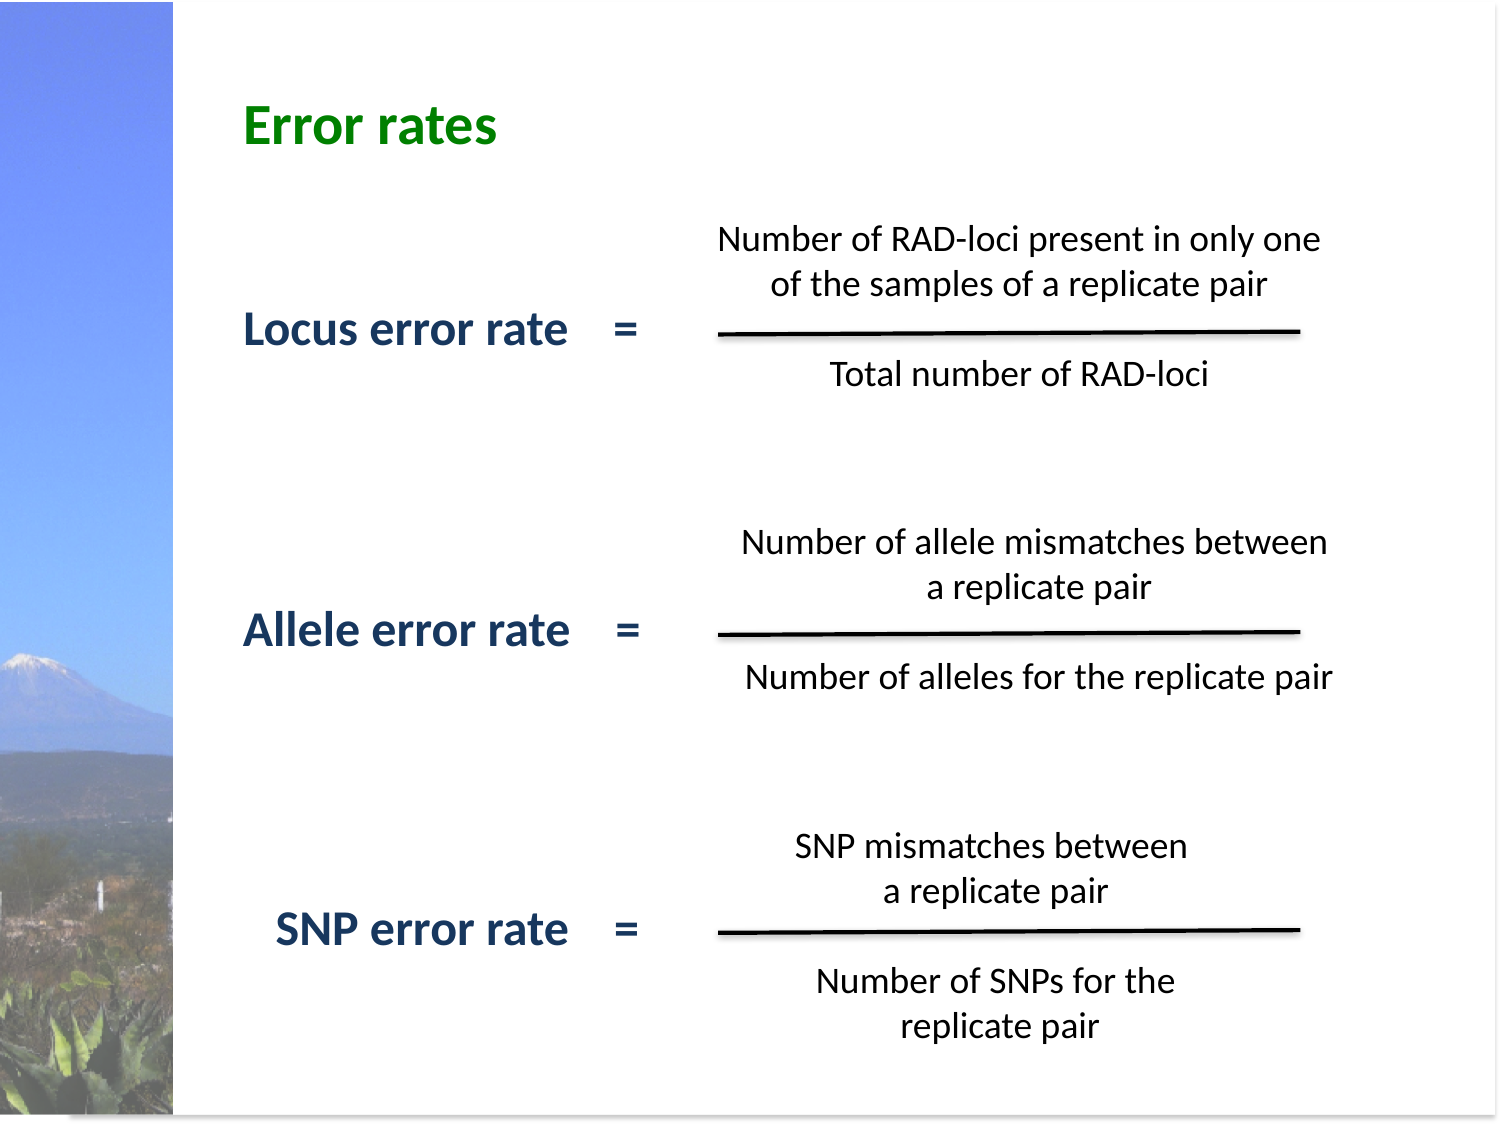

Error rates
Number of RAD-loci present in only one of the samples of a replicate pair

Total number of RAD-loci

Locus error rate    =
Number of allele mismatches between
a replicate pair

Number of alleles for the replicate pair

Allele error rate    =

SNP mismatches between
a replicate pair

Number of SNPs for the
 replicate pair

SNP error rate    =